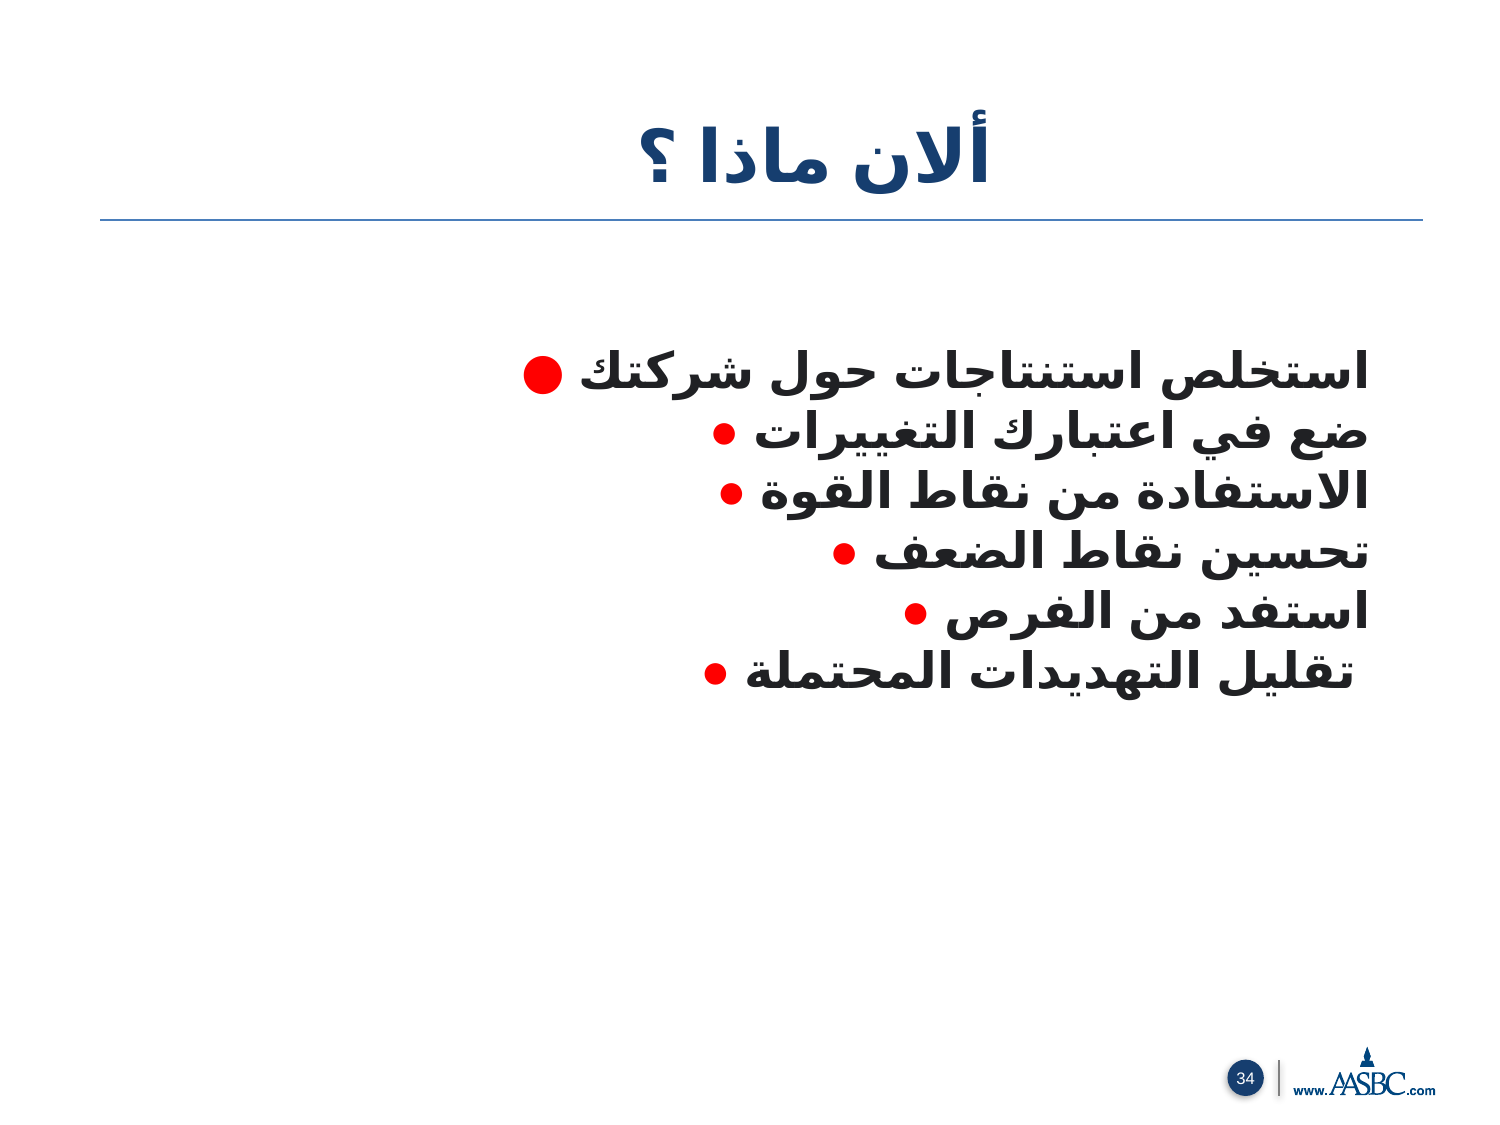

ألان ماذا ؟

● استخلص استنتاجات حول شركتك
● ضع في اعتبارك التغييرات
● الاستفادة من نقاط القوة
● تحسين نقاط الضعف
● استفد من الفرص
● تقليل التهديدات المحتملة